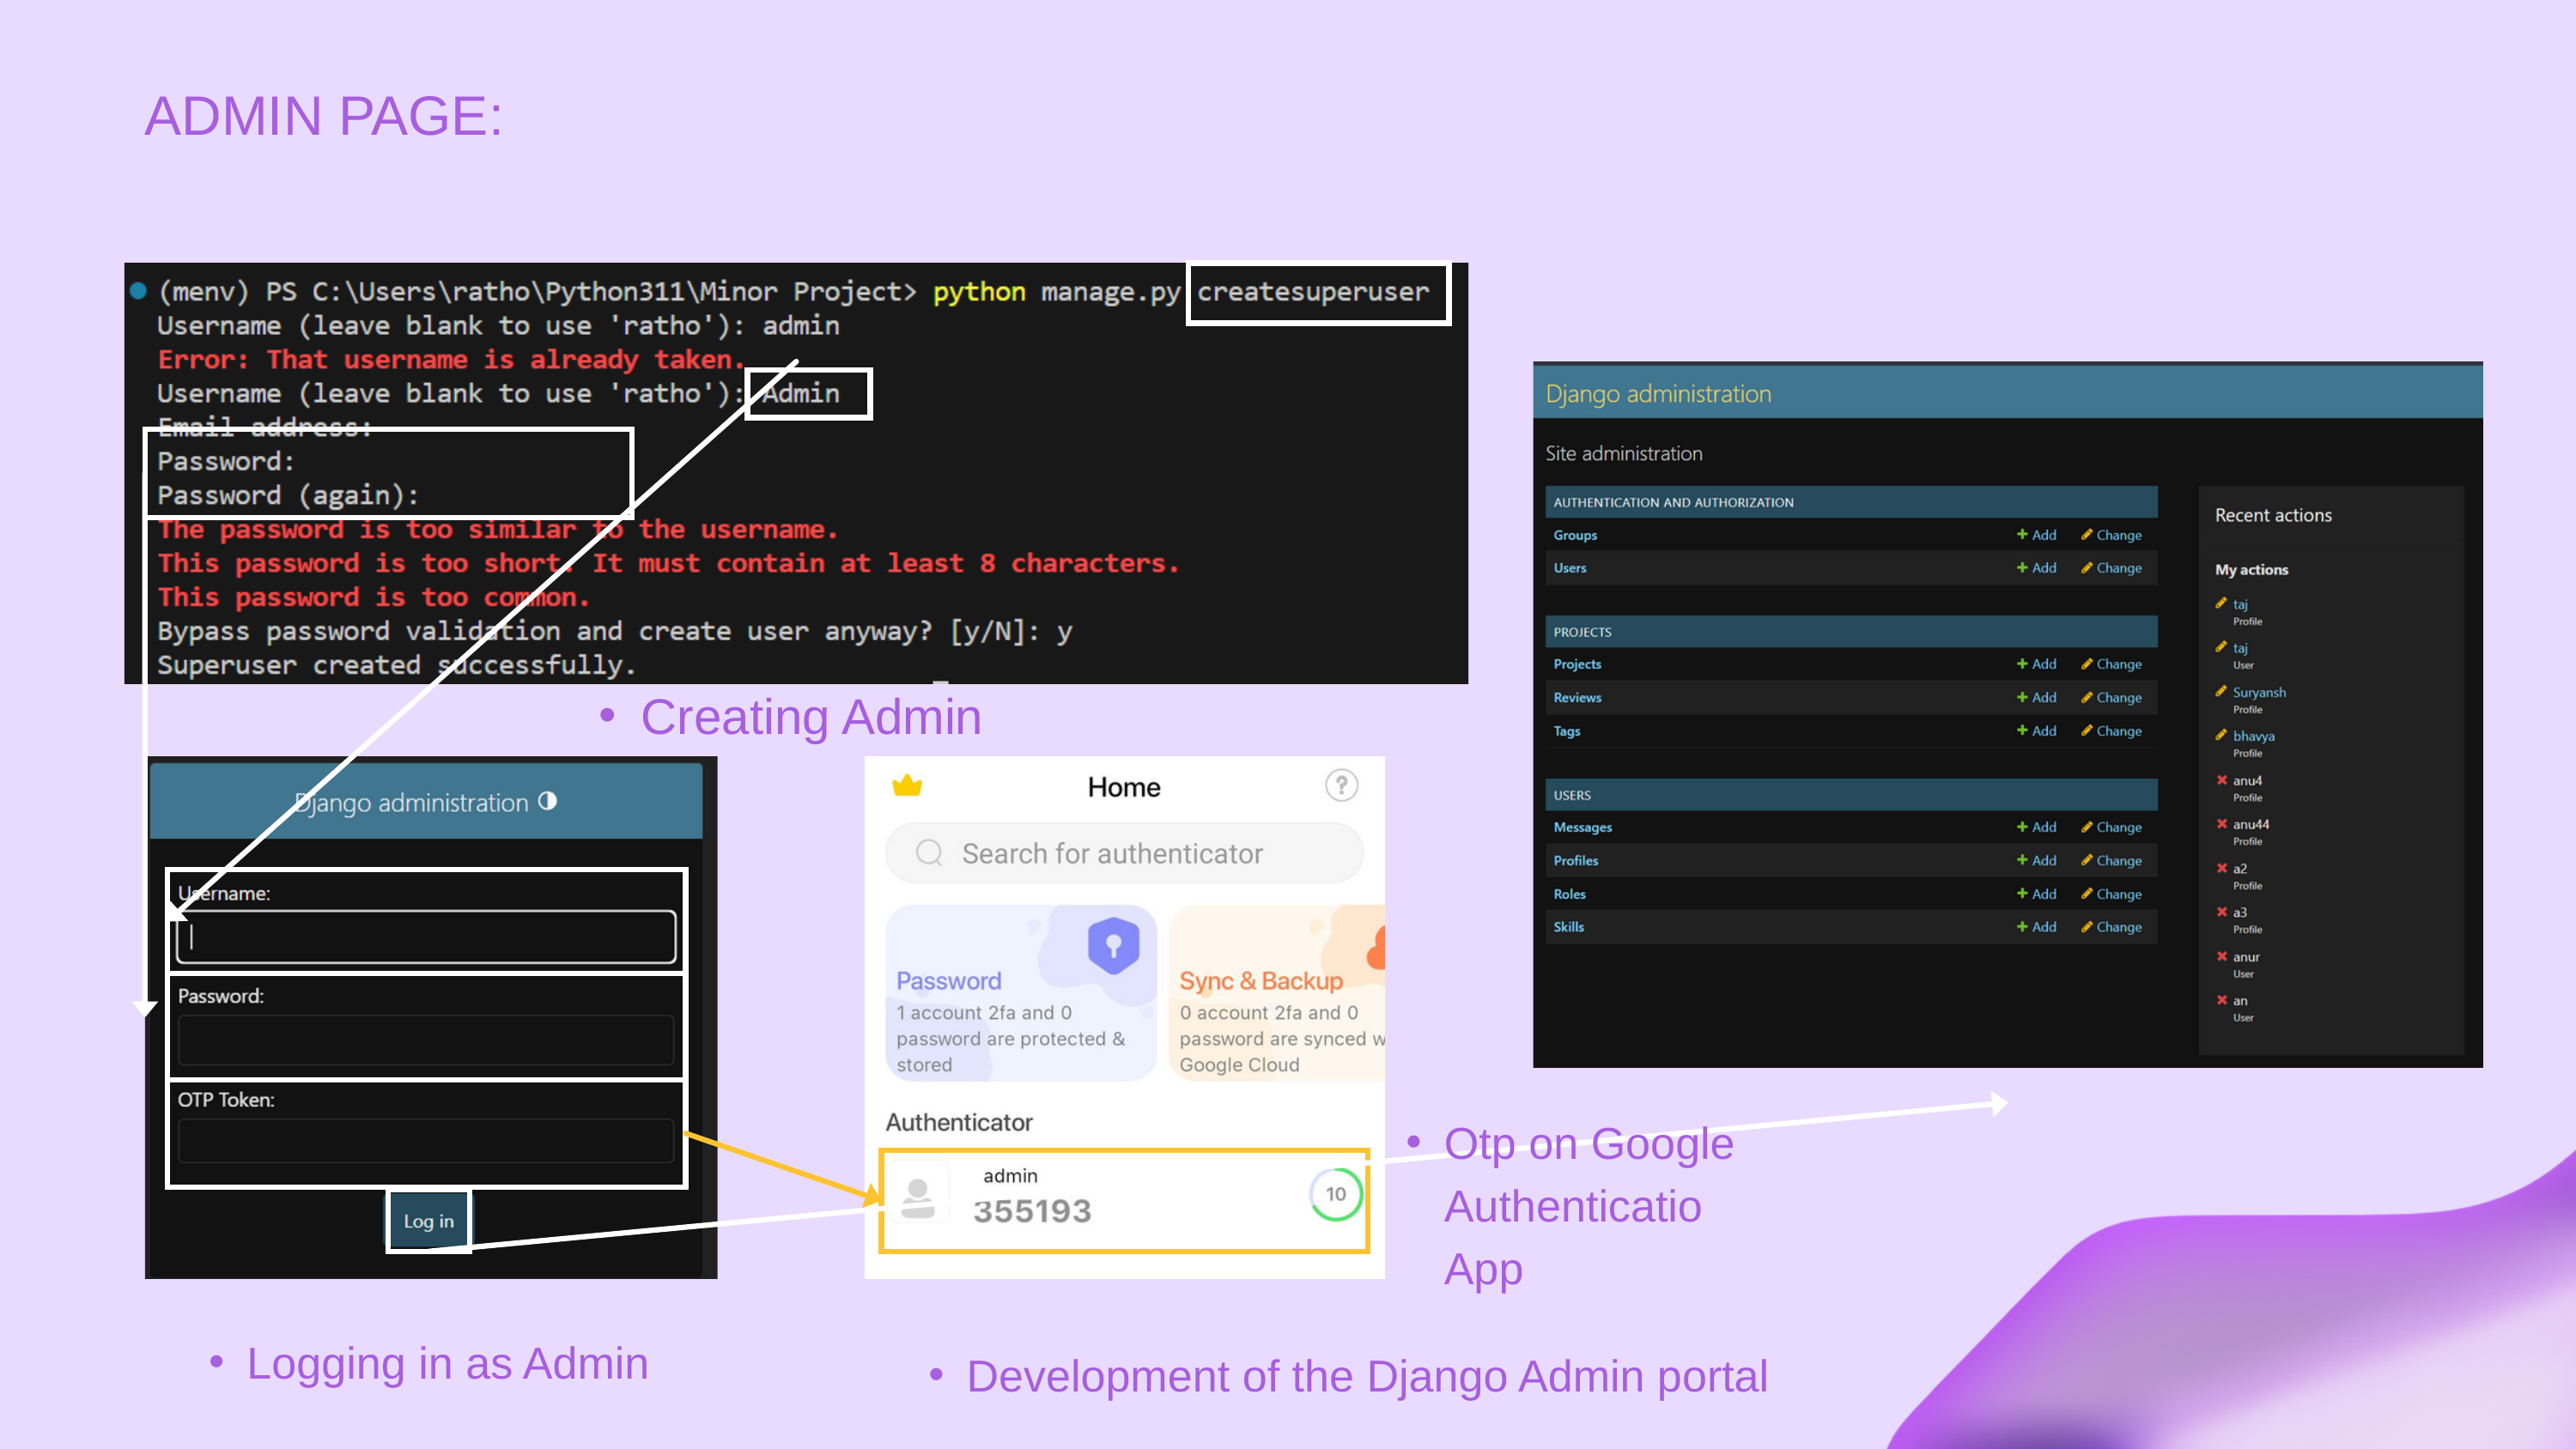

ADMIN PAGE:

Creating Admin

Otp on Google Authenticatio App

Logging in as Admin
Development of the Django Admin portal